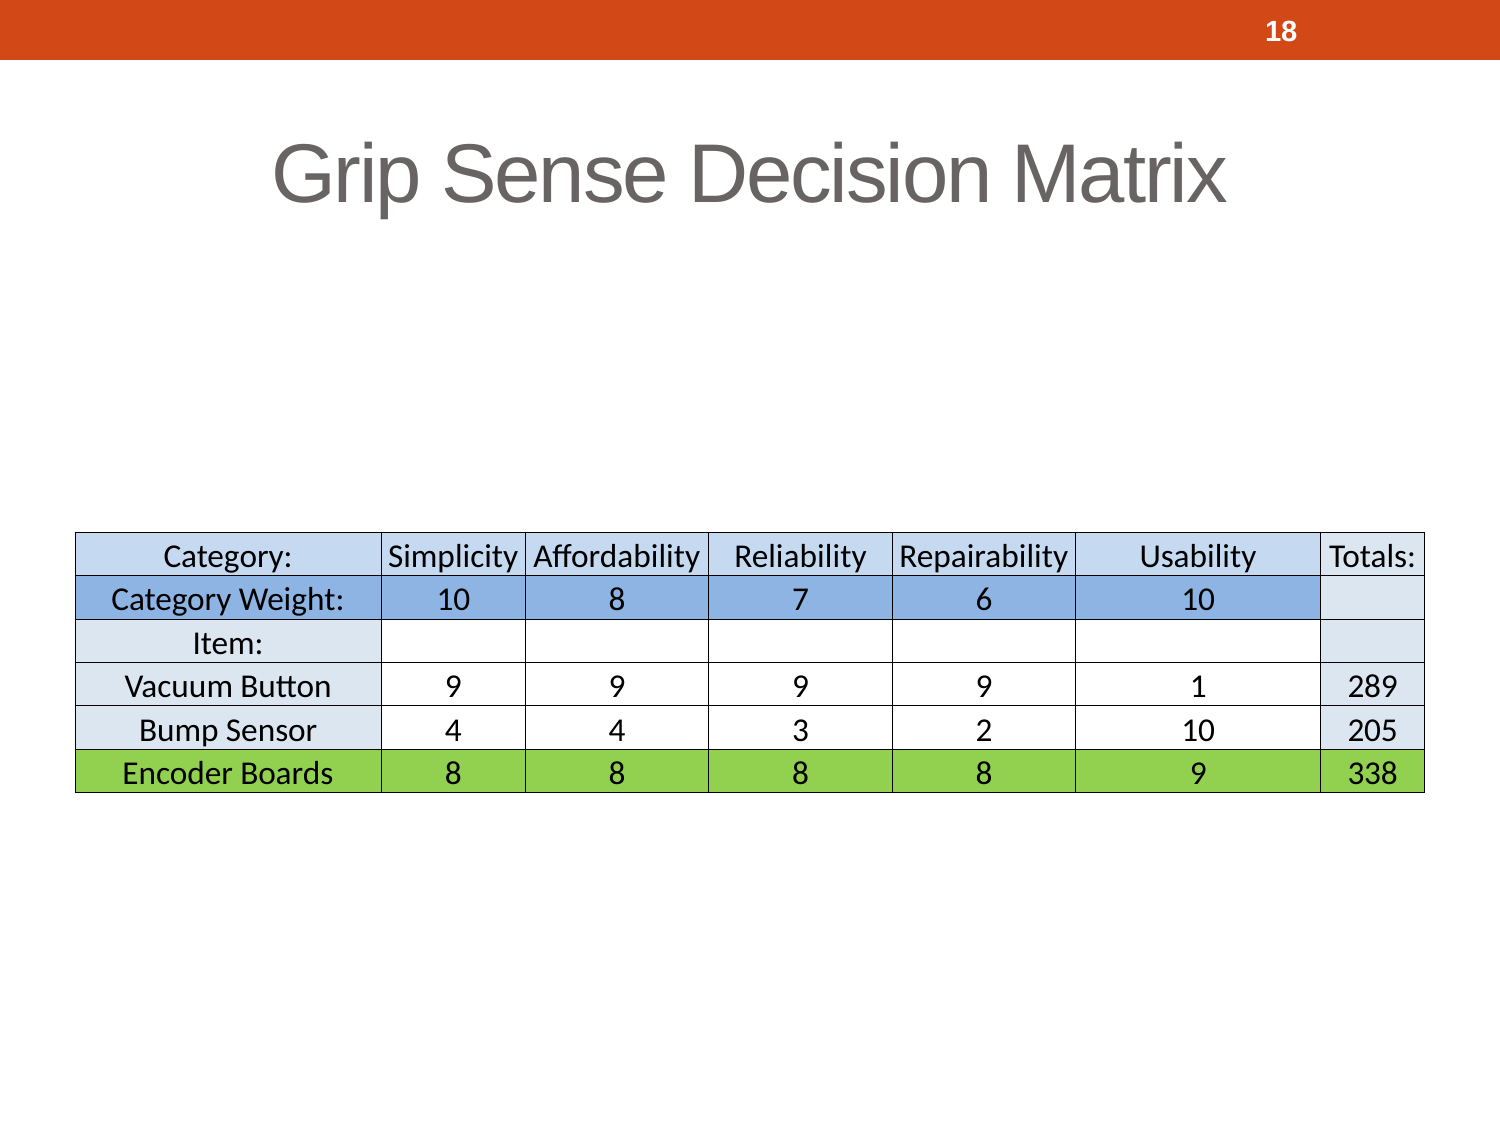

18
# Grip Sense Decision Matrix
| Category: | Simplicity | Affordability | Reliability | Repairability | Usability | Totals: |
| --- | --- | --- | --- | --- | --- | --- |
| Category Weight: | 10 | 8 | 7 | 6 | 10 |  |
| Item: |  |  |  |  |  |  |
| Vacuum Button | 9 | 9 | 9 | 9 | 1 | 289 |
| Bump Sensor | 4 | 4 | 3 | 2 | 10 | 205 |
| Encoder Boards | 8 | 8 | 8 | 8 | 9 | 338 |